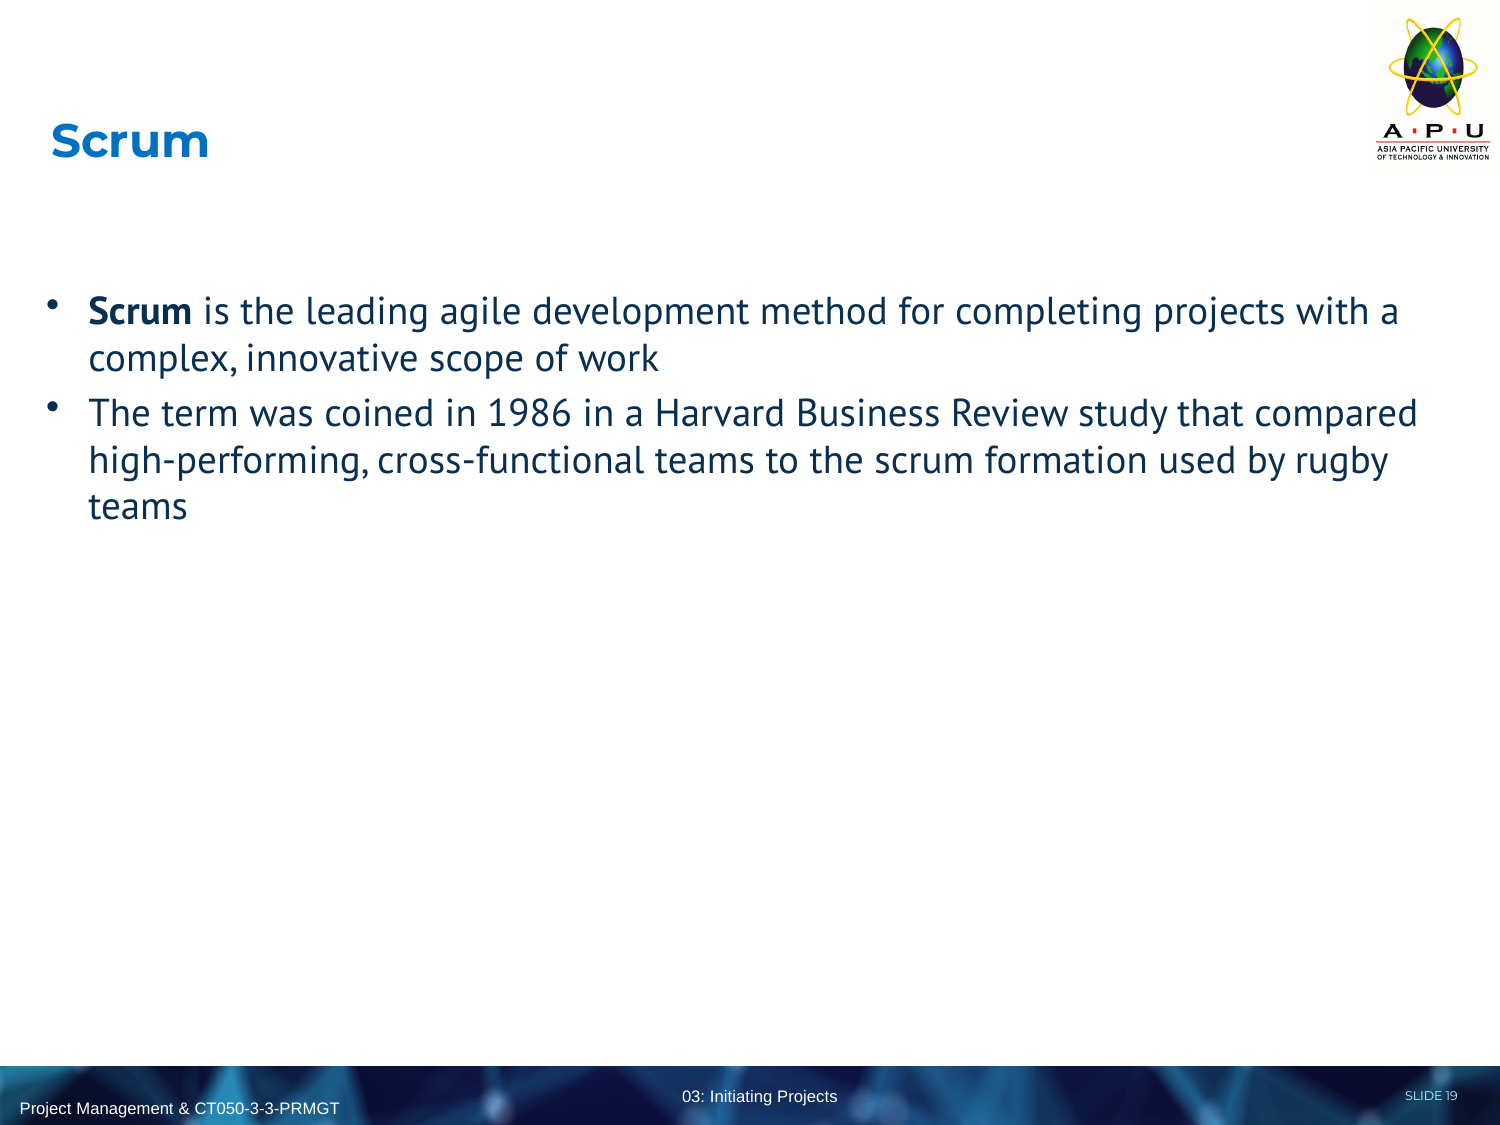

# Scrum
Scrum is the leading agile development method for completing projects with a complex, innovative scope of work
The term was coined in 1986 in a Harvard Business Review study that compared high-performing, cross-functional teams to the scrum formation used by rugby teams